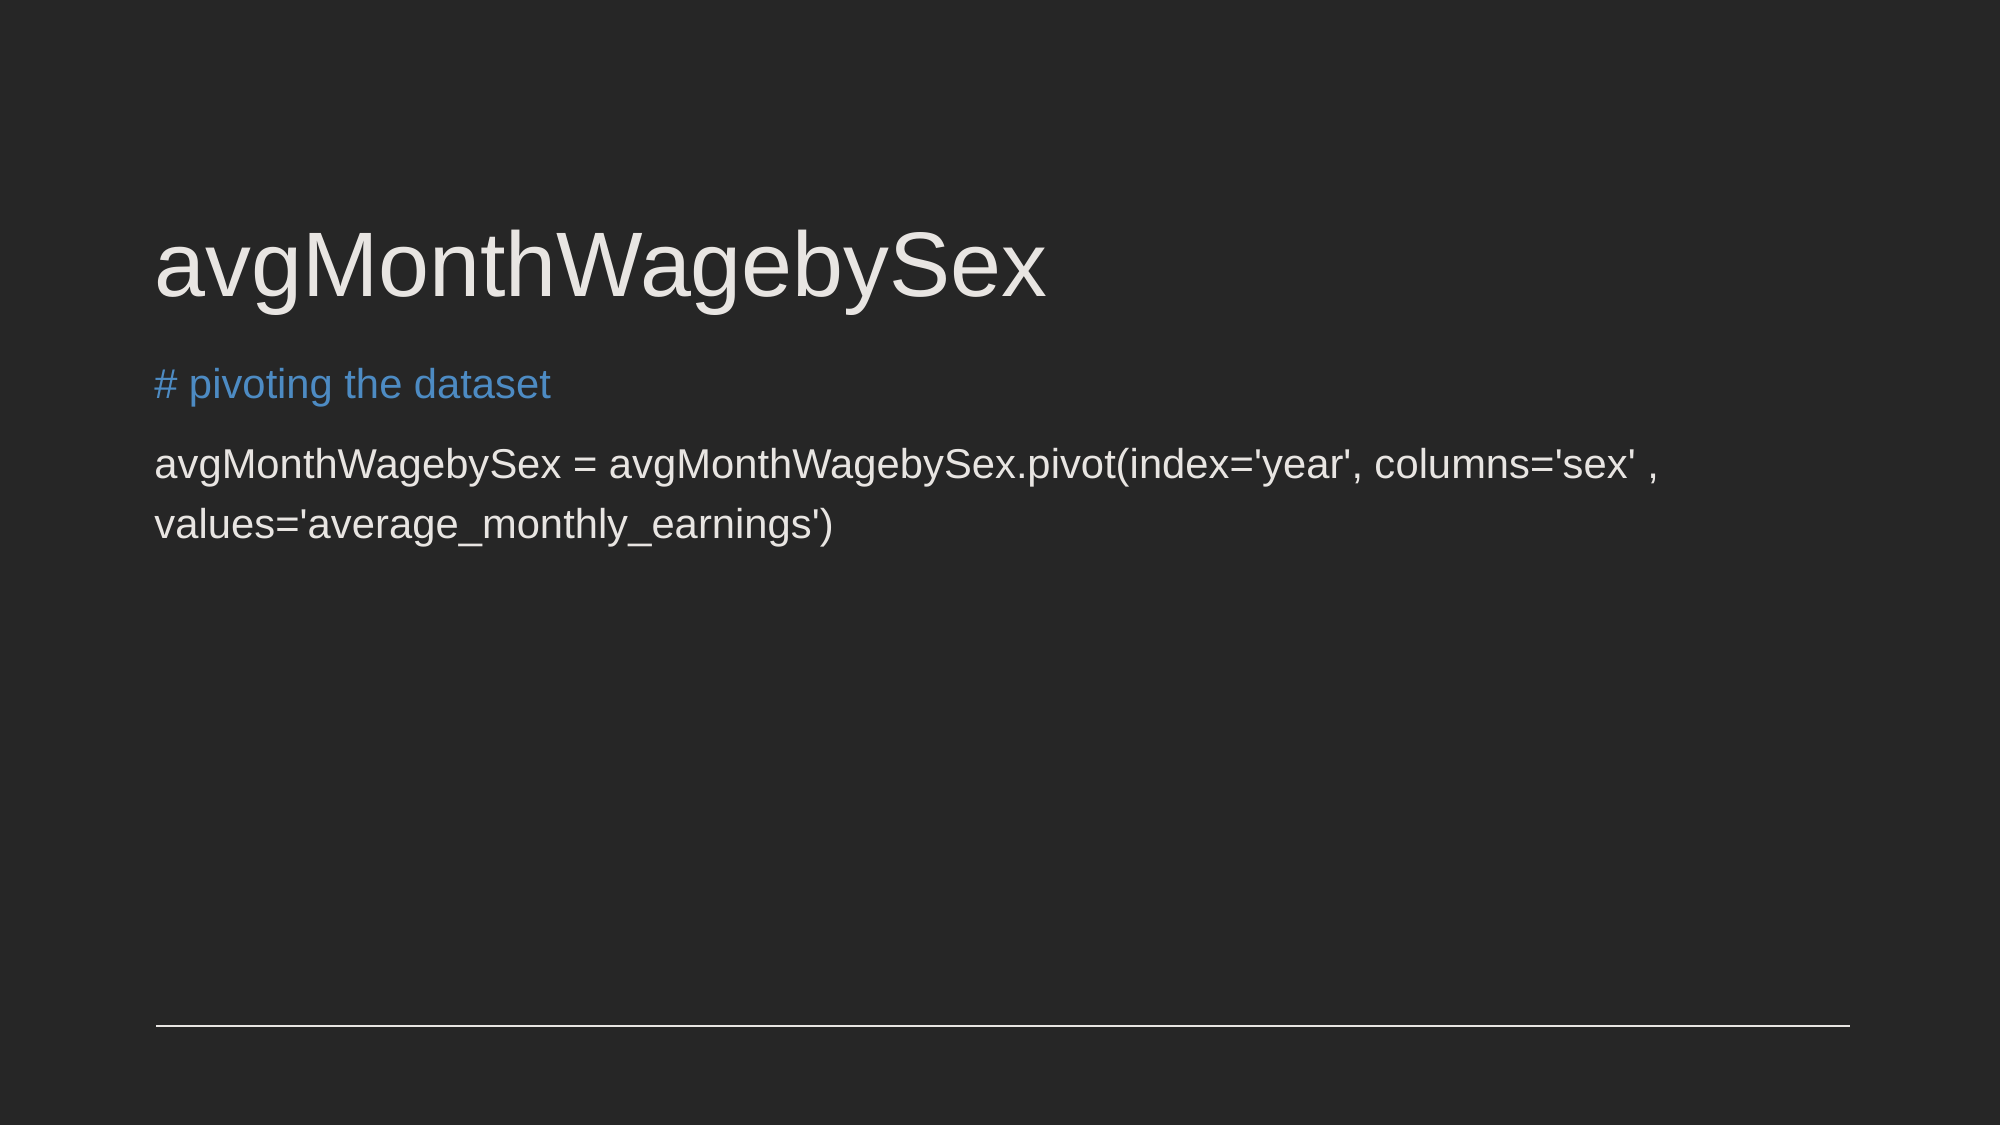

# avgMonthWagebySex
# pivoting the dataset
avgMonthWagebySex = avgMonthWagebySex.pivot(index='year', columns='sex' , values='average_monthly_earnings')